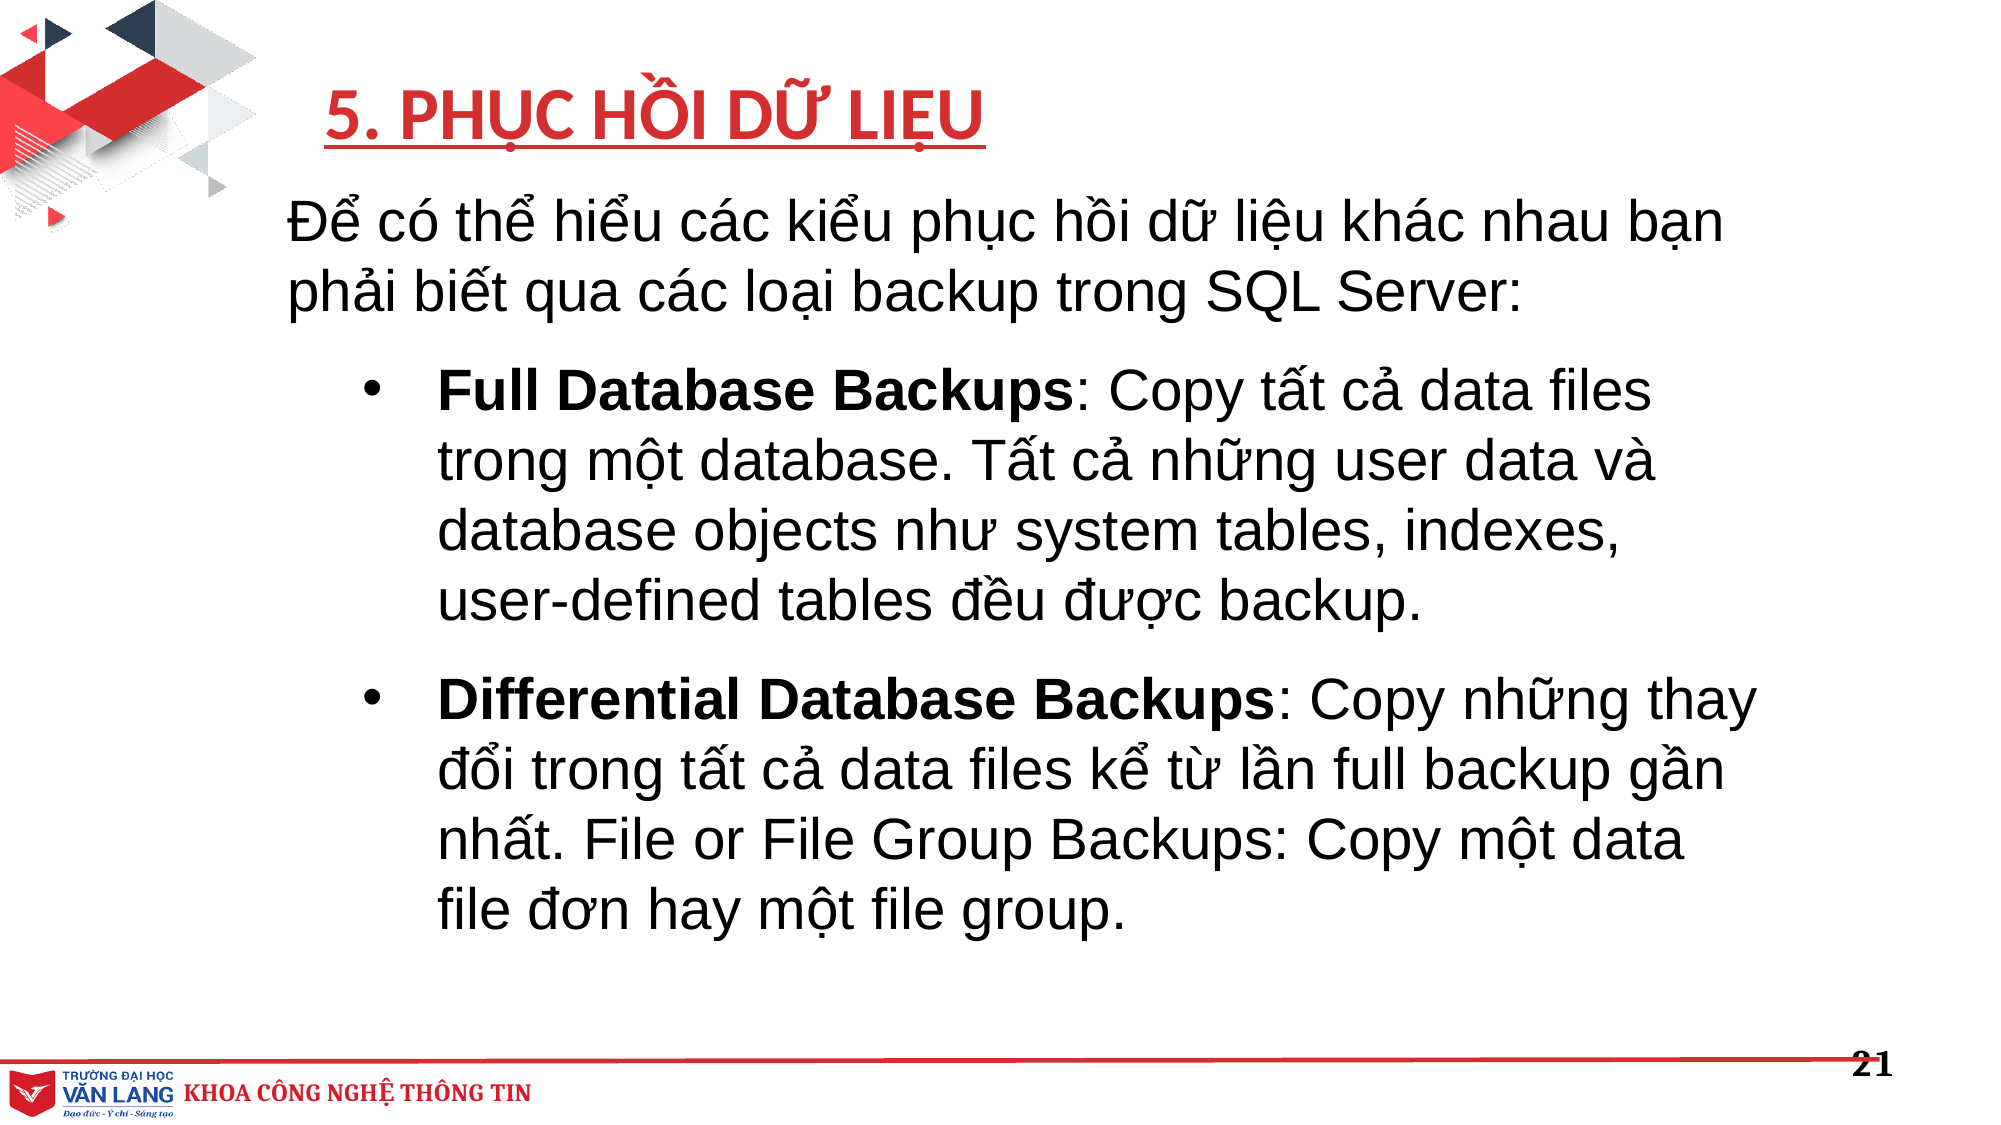

5. PHỤC HỒI DỮ LIỆU

Ðể có thể hiểu các kiểu phục hồi dữ liệu khác nhau bạn phải biết qua các loại backup trong SQL Server:
Full Database Backups: Copy tất cả data files trong một database. Tất cả những user data và database objects như system tables, indexes, user-defined tables đều được backup.
Differential Database Backups: Copy những thay đổi trong tất cả data files kể từ lần full backup gần nhất. File or File Group Backups: Copy một data file đơn hay một file group.